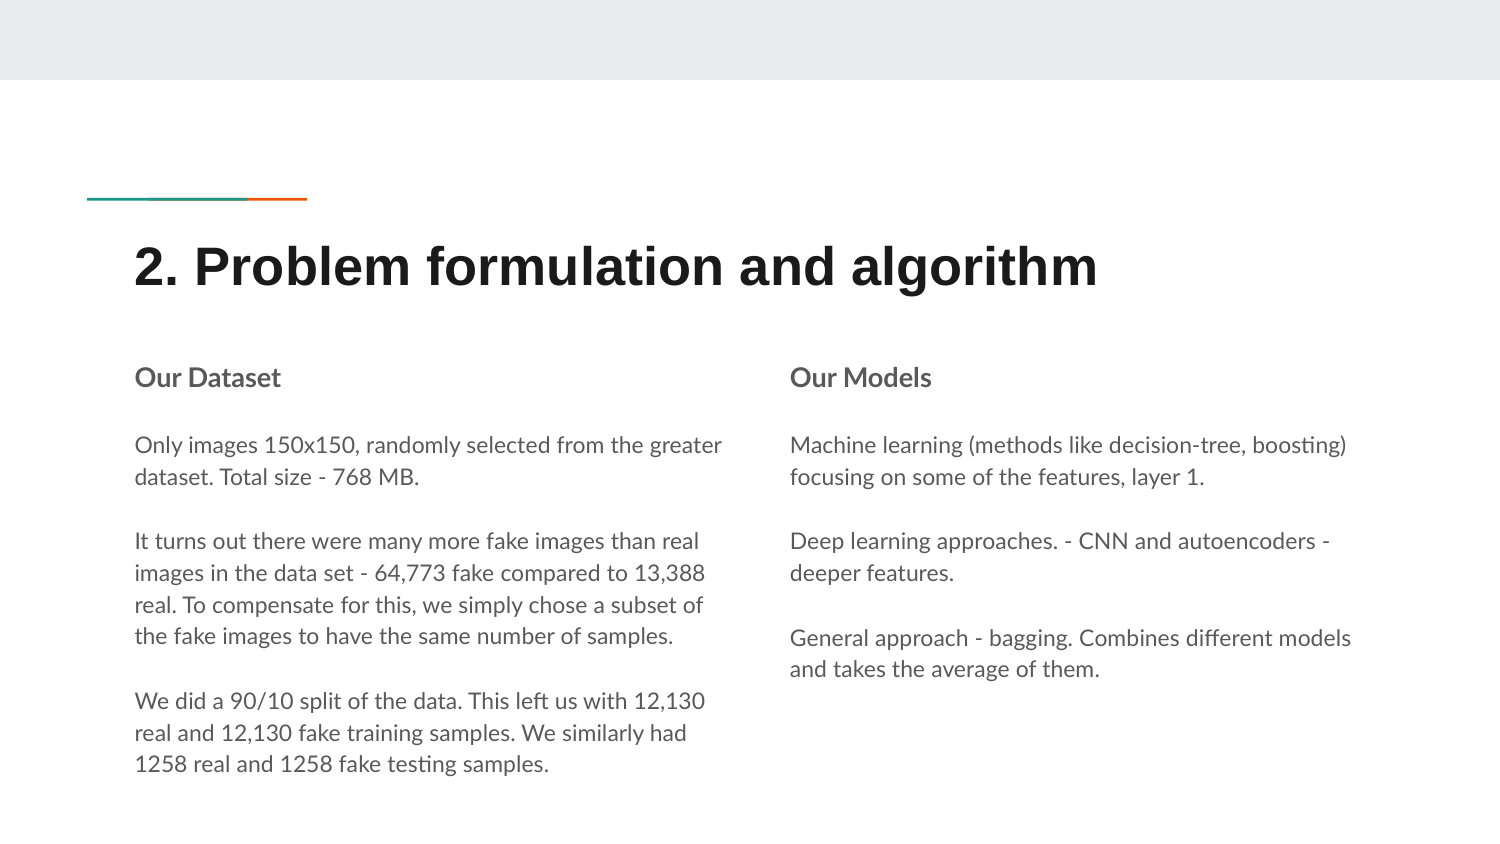

# 2. Problem formulation and algorithm
Our Dataset
Only images 150x150, randomly selected from the greater dataset. Total size - 768 MB.
It turns out there were many more fake images than real images in the data set - 64,773 fake compared to 13,388 real. To compensate for this, we simply chose a subset of the fake images to have the same number of samples.
We did a 90/10 split of the data. This left us with 12,130 real and 12,130 fake training samples. We similarly had 1258 real and 1258 fake testing samples.

Our Models
Machine learning (methods like decision-tree, boosting) focusing on some of the features, layer 1.
Deep learning approaches. - CNN and autoencoders - deeper features.
General approach - bagging. Combines different models and takes the average of them.